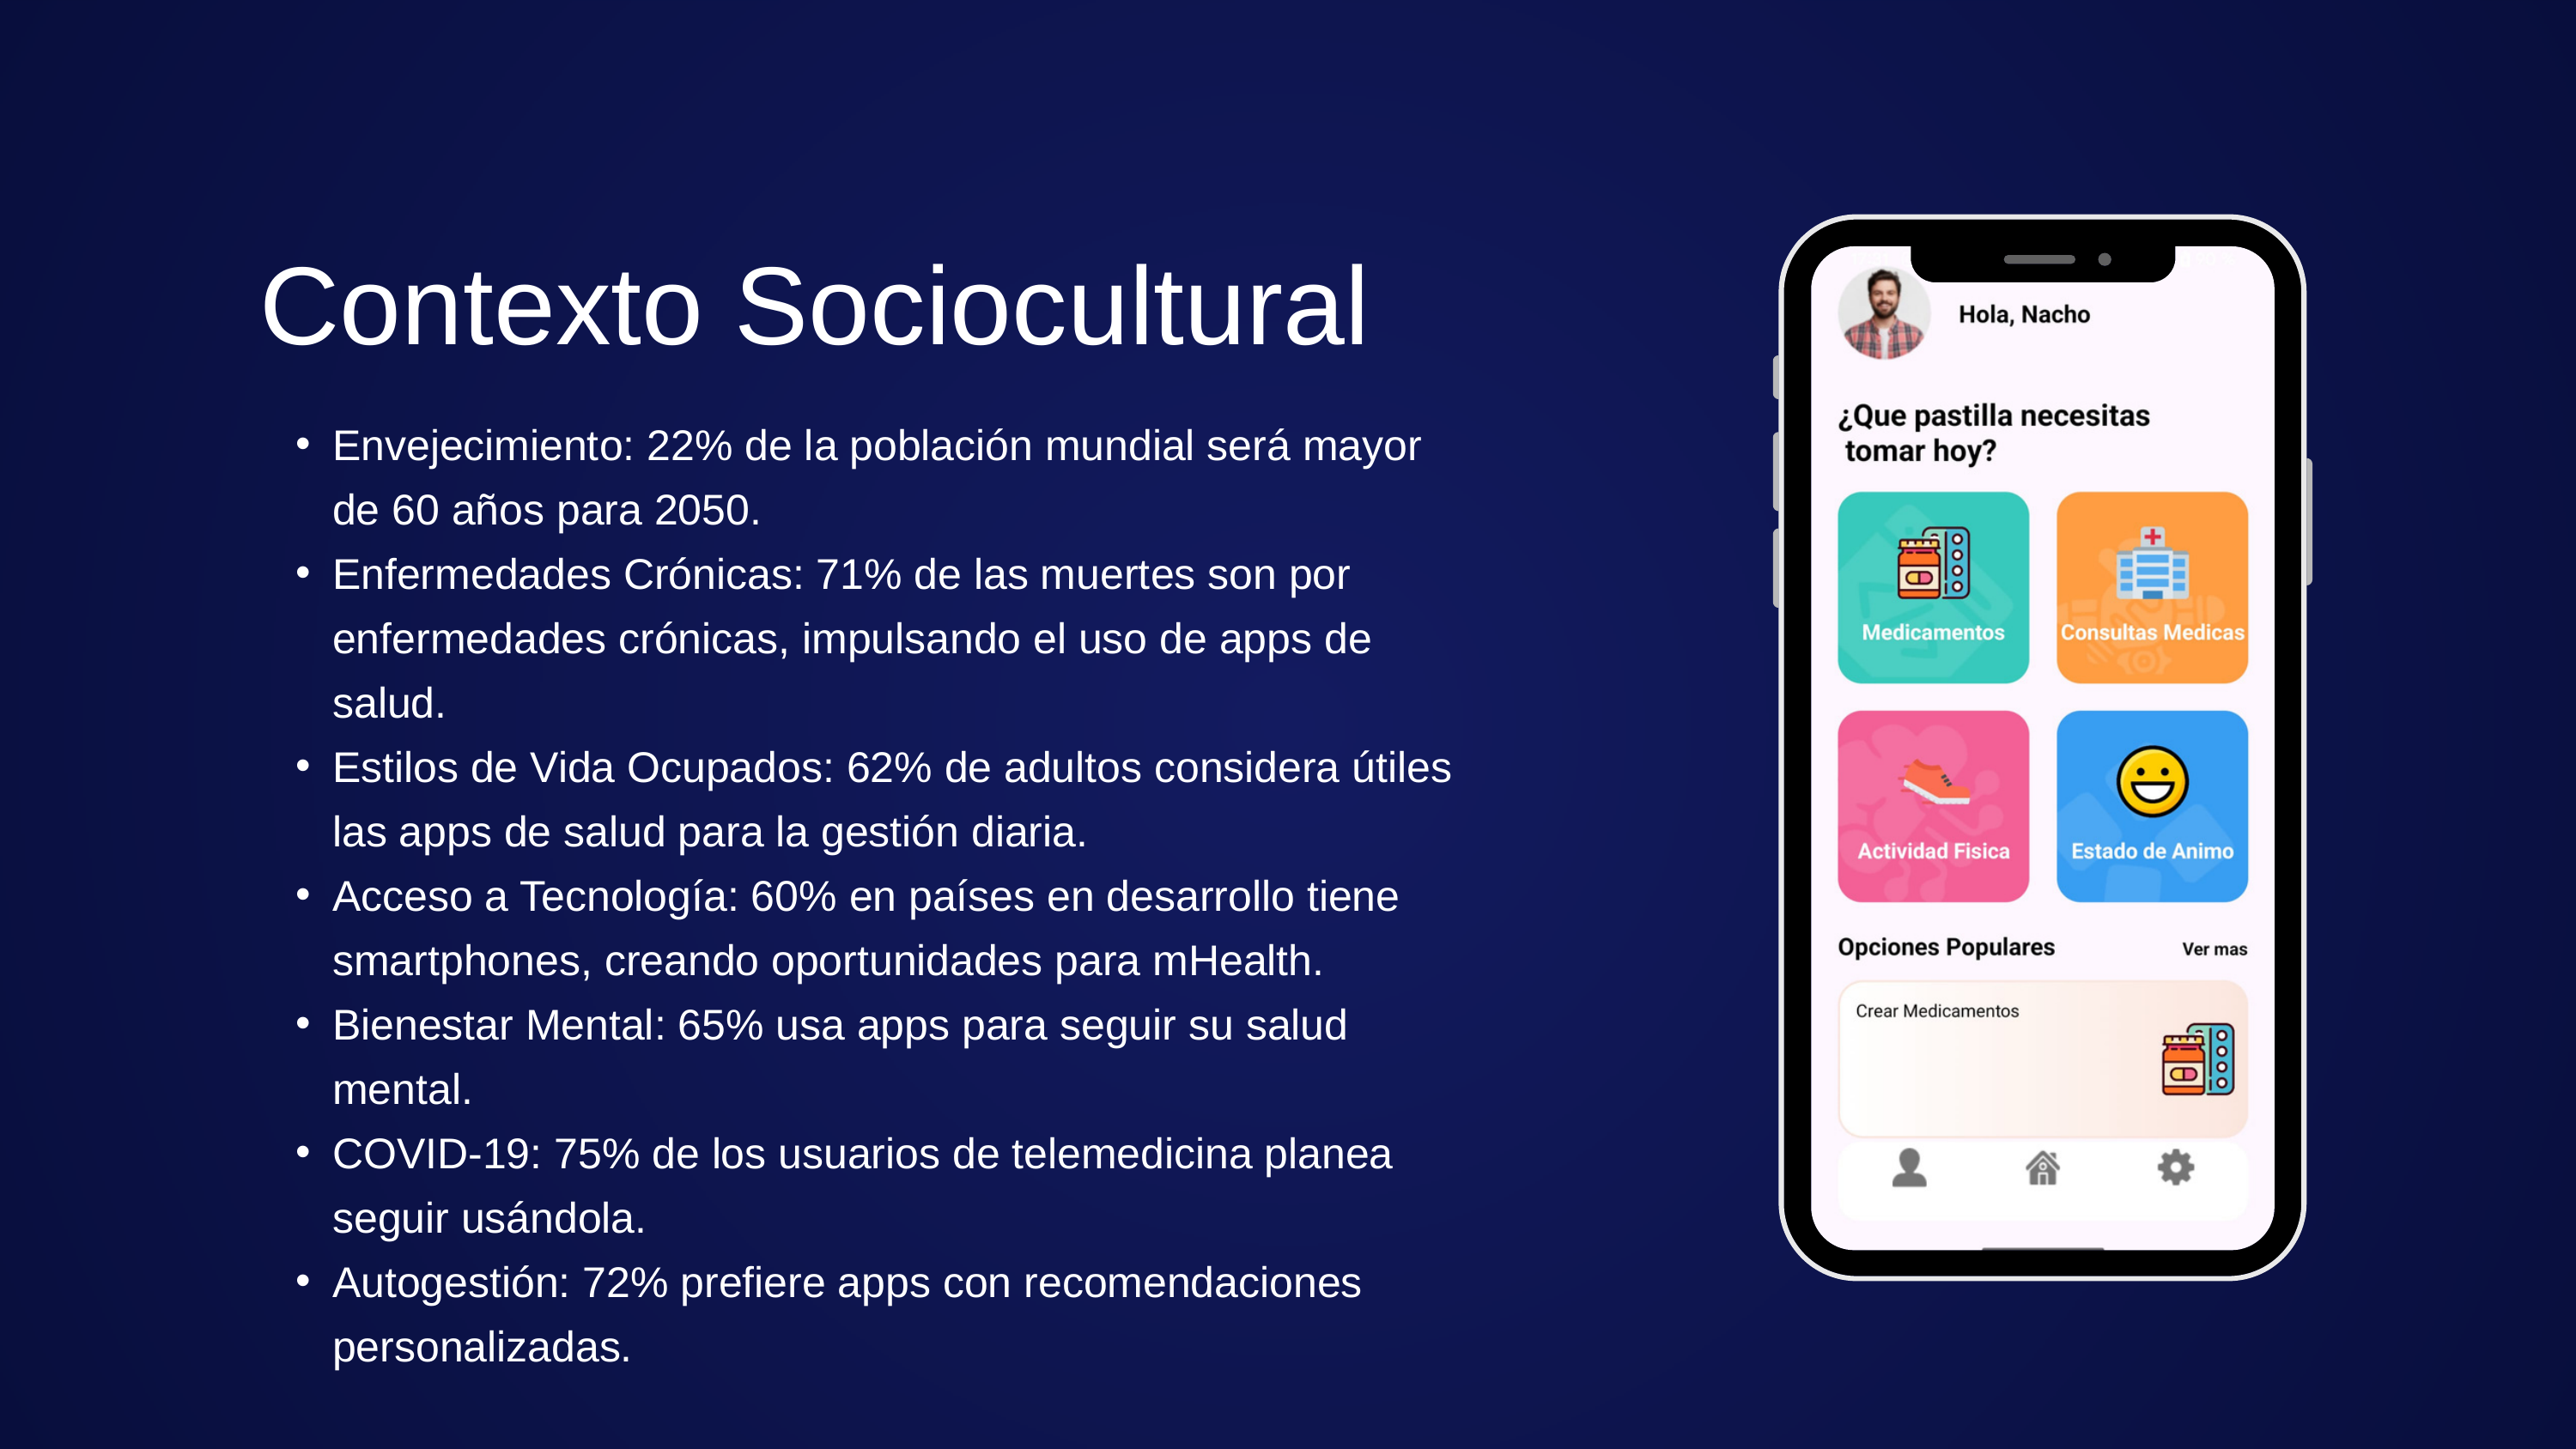

Contexto Sociocultural
Envejecimiento: 22% de la población mundial será mayor de 60 años para 2050.
Enfermedades Crónicas: 71% de las muertes son por enfermedades crónicas, impulsando el uso de apps de salud.
Estilos de Vida Ocupados: 62% de adultos considera útiles las apps de salud para la gestión diaria.
Acceso a Tecnología: 60% en países en desarrollo tiene smartphones, creando oportunidades para mHealth.
Bienestar Mental: 65% usa apps para seguir su salud mental.
COVID-19: 75% de los usuarios de telemedicina planea seguir usándola.
Autogestión: 72% prefiere apps con recomendaciones personalizadas.